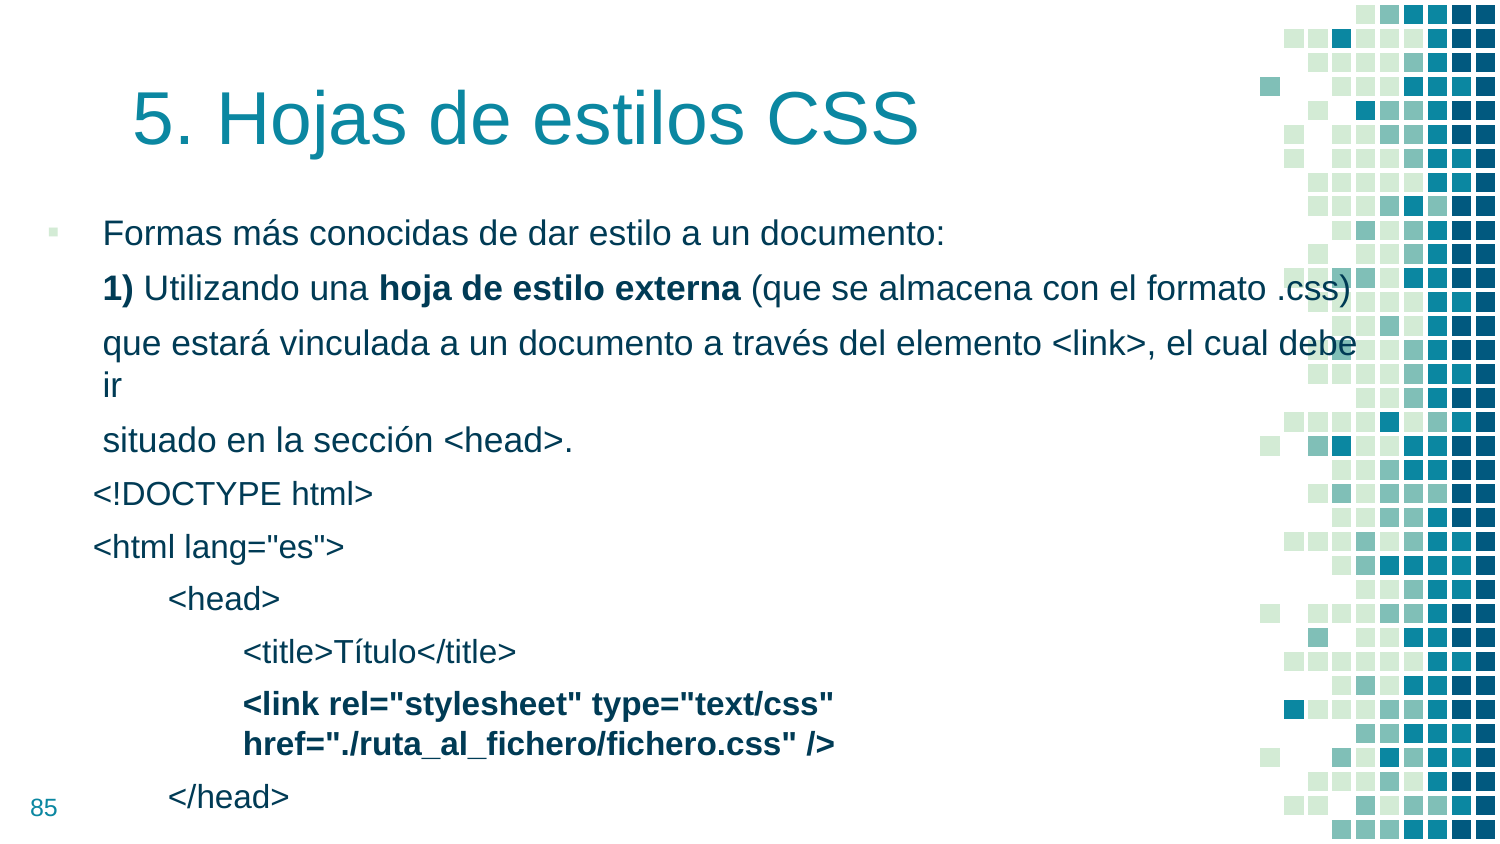

# 5. Hojas de estilos CSS

Formas más conocidas de dar estilo a un documento:
1) Utilizando una hoja de estilo externa (que se almacena con el formato .css)
que estará vinculada a un documento a través del elemento <link>, el cual debe ir
situado en la sección <head>.
<!DOCTYPE html>
<html lang="es">
<head>
<title>Título</title>
<link rel="stylesheet" type="text/css" href="./ruta_al_fichero/fichero.css" />
</head>
...

85